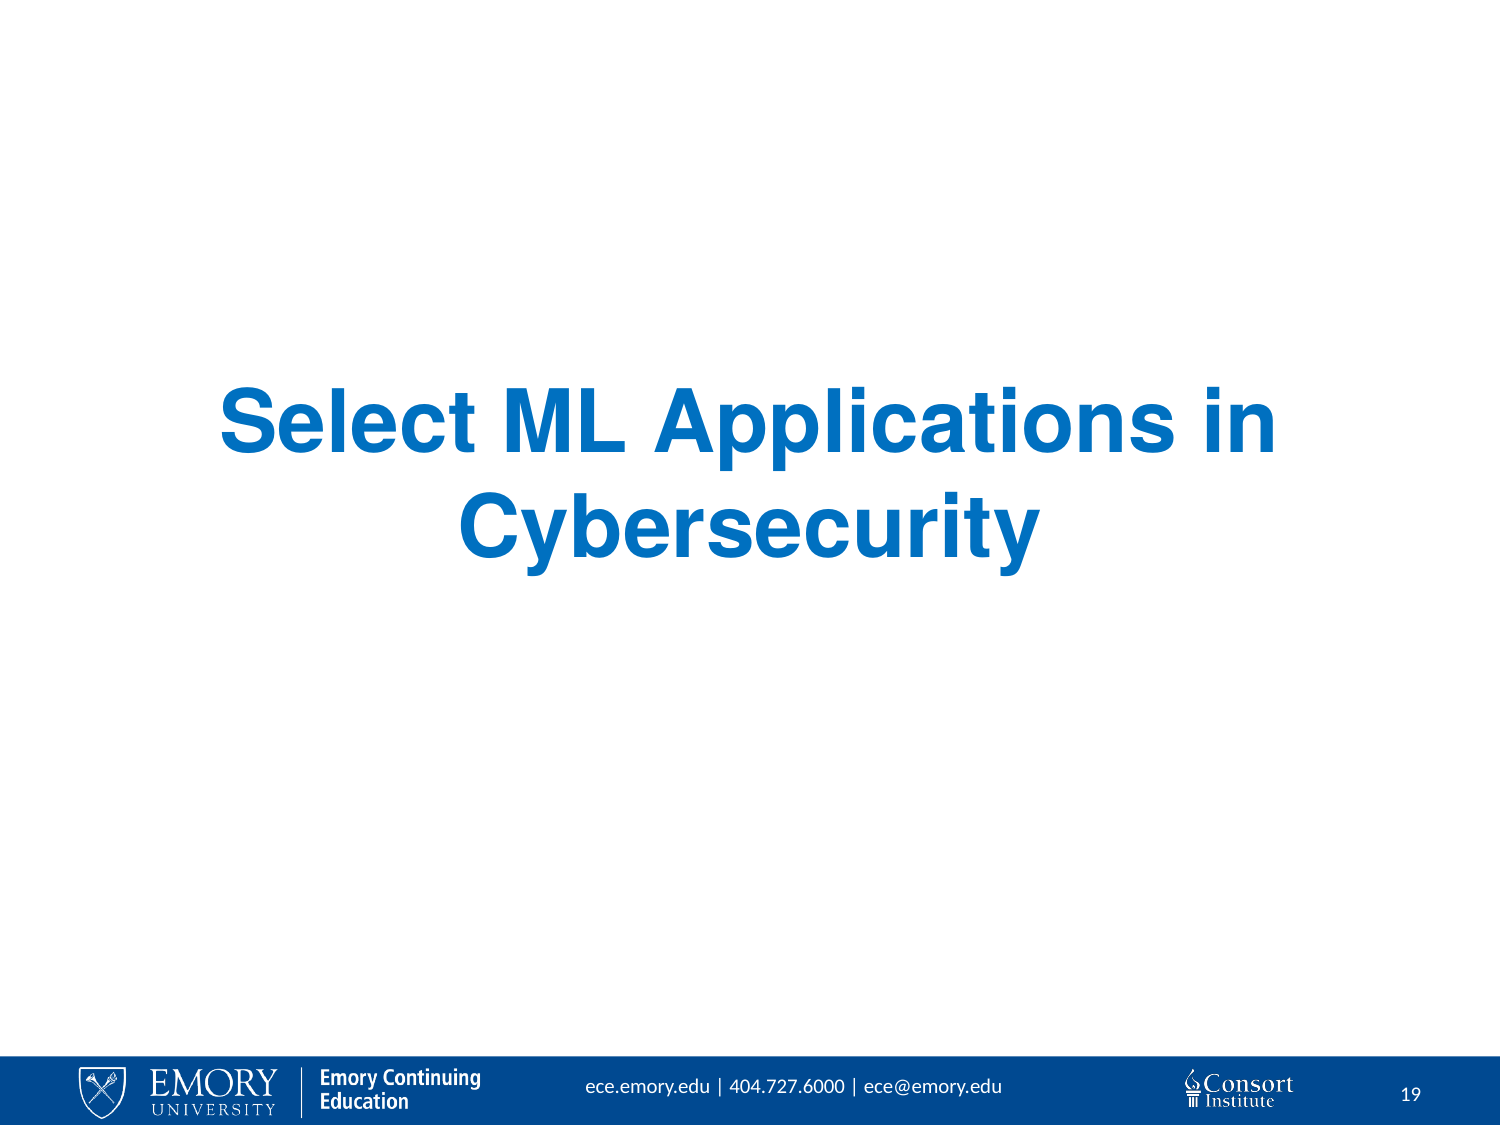

# Select ML Applications in Cybersecurity
19